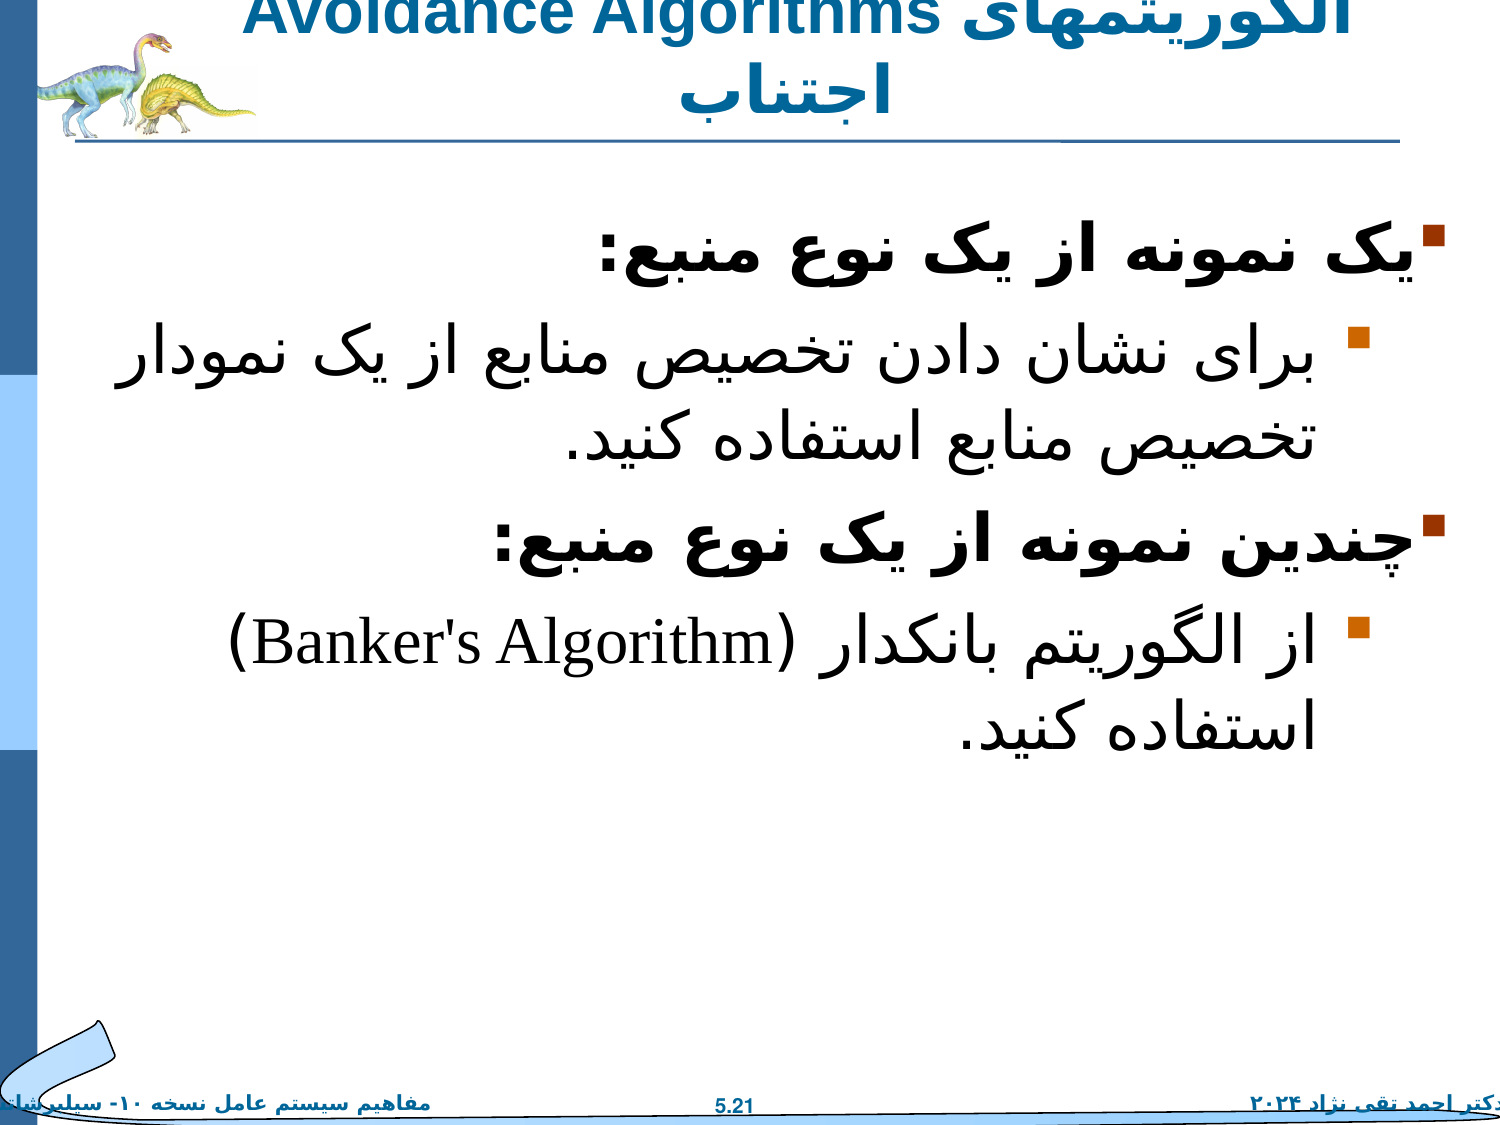

# Avoidance Algorithms الگوریتمهای اجتناب
یک نمونه از یک نوع منبع:
برای نشان دادن تخصیص منابع از یک نمودار تخصیص منابع استفاده کنید.
چندین نمونه از یک نوع منبع:
از الگوریتم بانکدار (Banker's Algorithm) استفاده کنید.